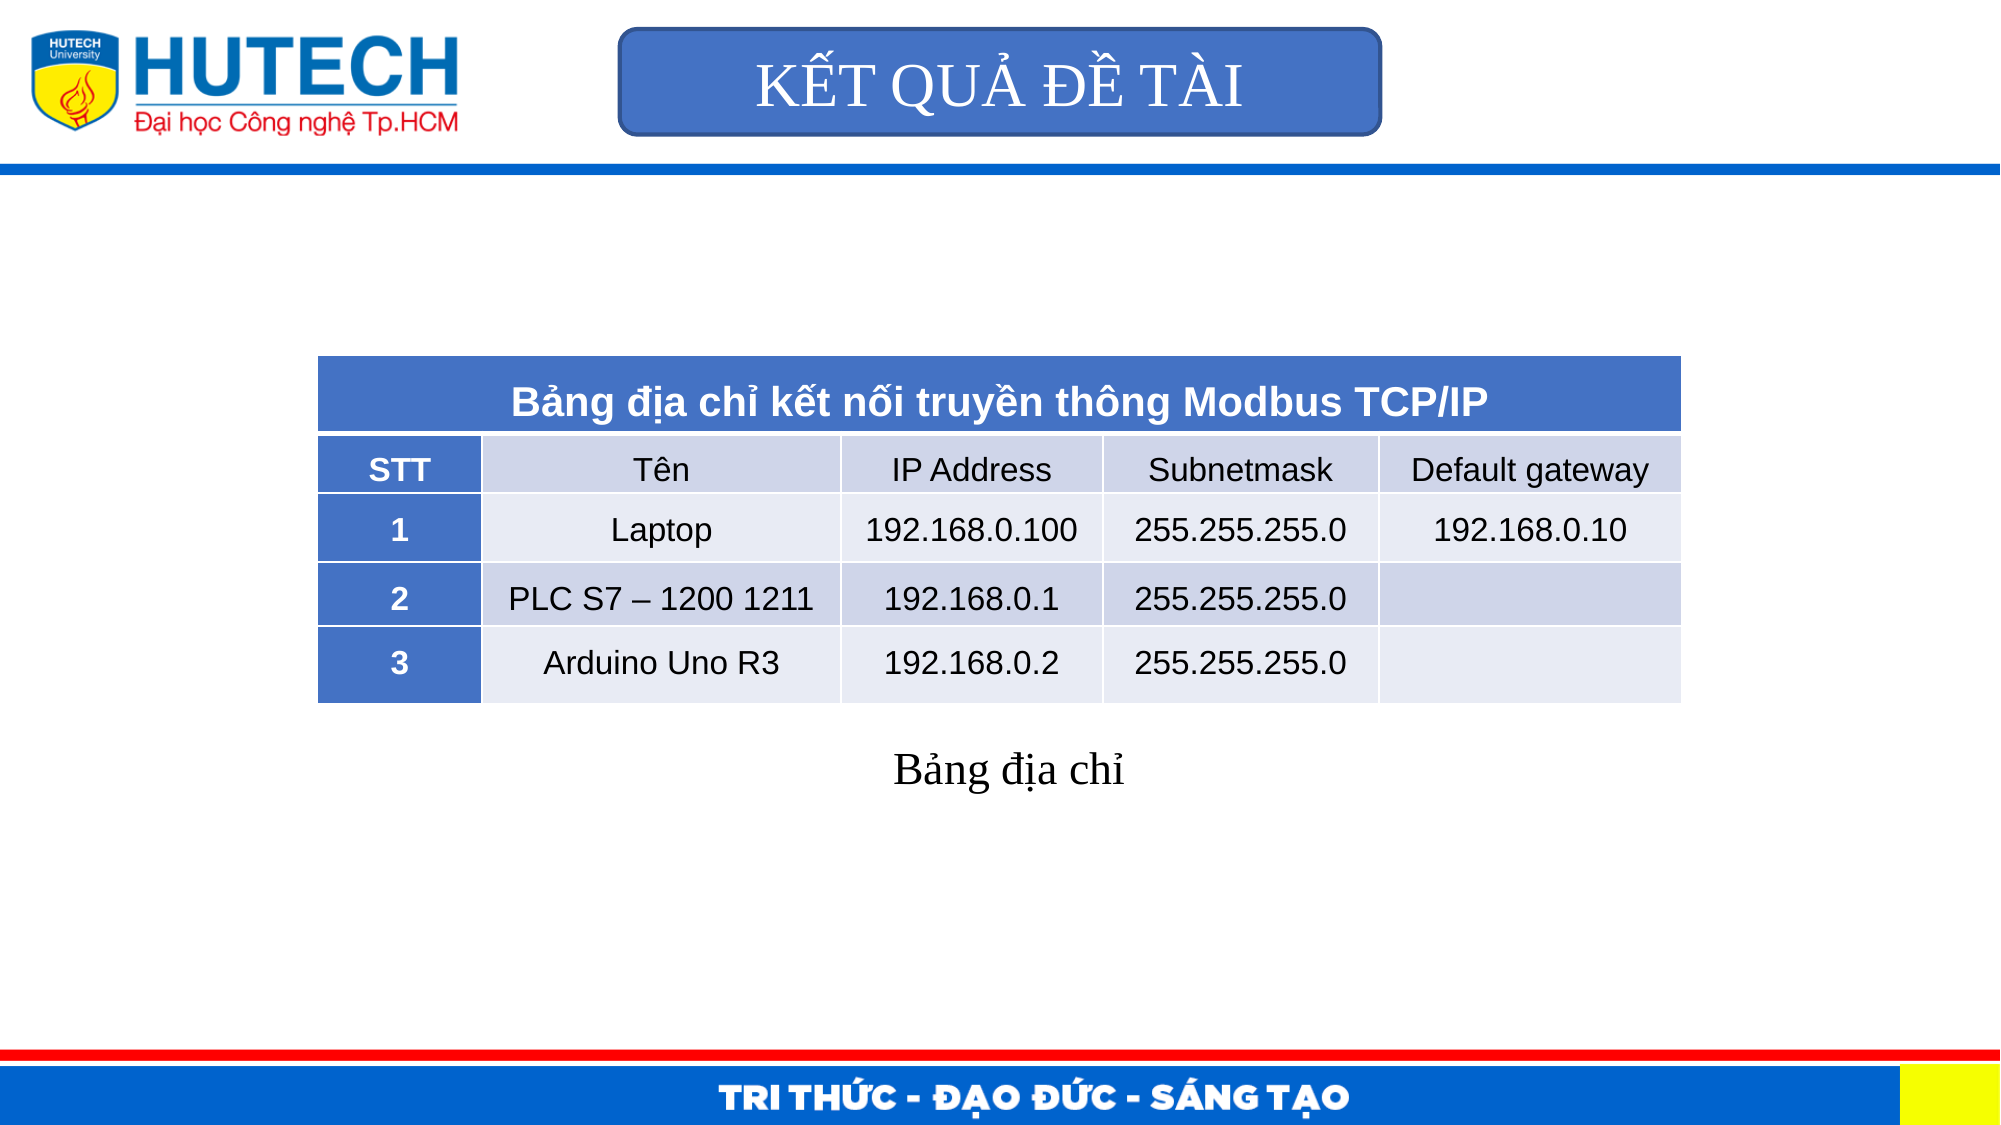

KẾT QUẢ ĐỀ TÀI
| Bảng địa chỉ kết nối truyền thông Modbus TCP/IP |  |  |  |  |
| --- | --- | --- | --- | --- |
| STT | Tên | IP Address | Subnetmask | Default gateway |
| 1 | Laptop | 192.168.0.100 | 255.255.255.0 | 192.168.0.10 |
| 2 | PLC S7 – 1200 1211 | 192.168.0.1 | 255.255.255.0 |  |
| 3 | Arduino Uno R3 | 192.168.0.2 | 255.255.255.0 |  |
Bảng địa chỉ